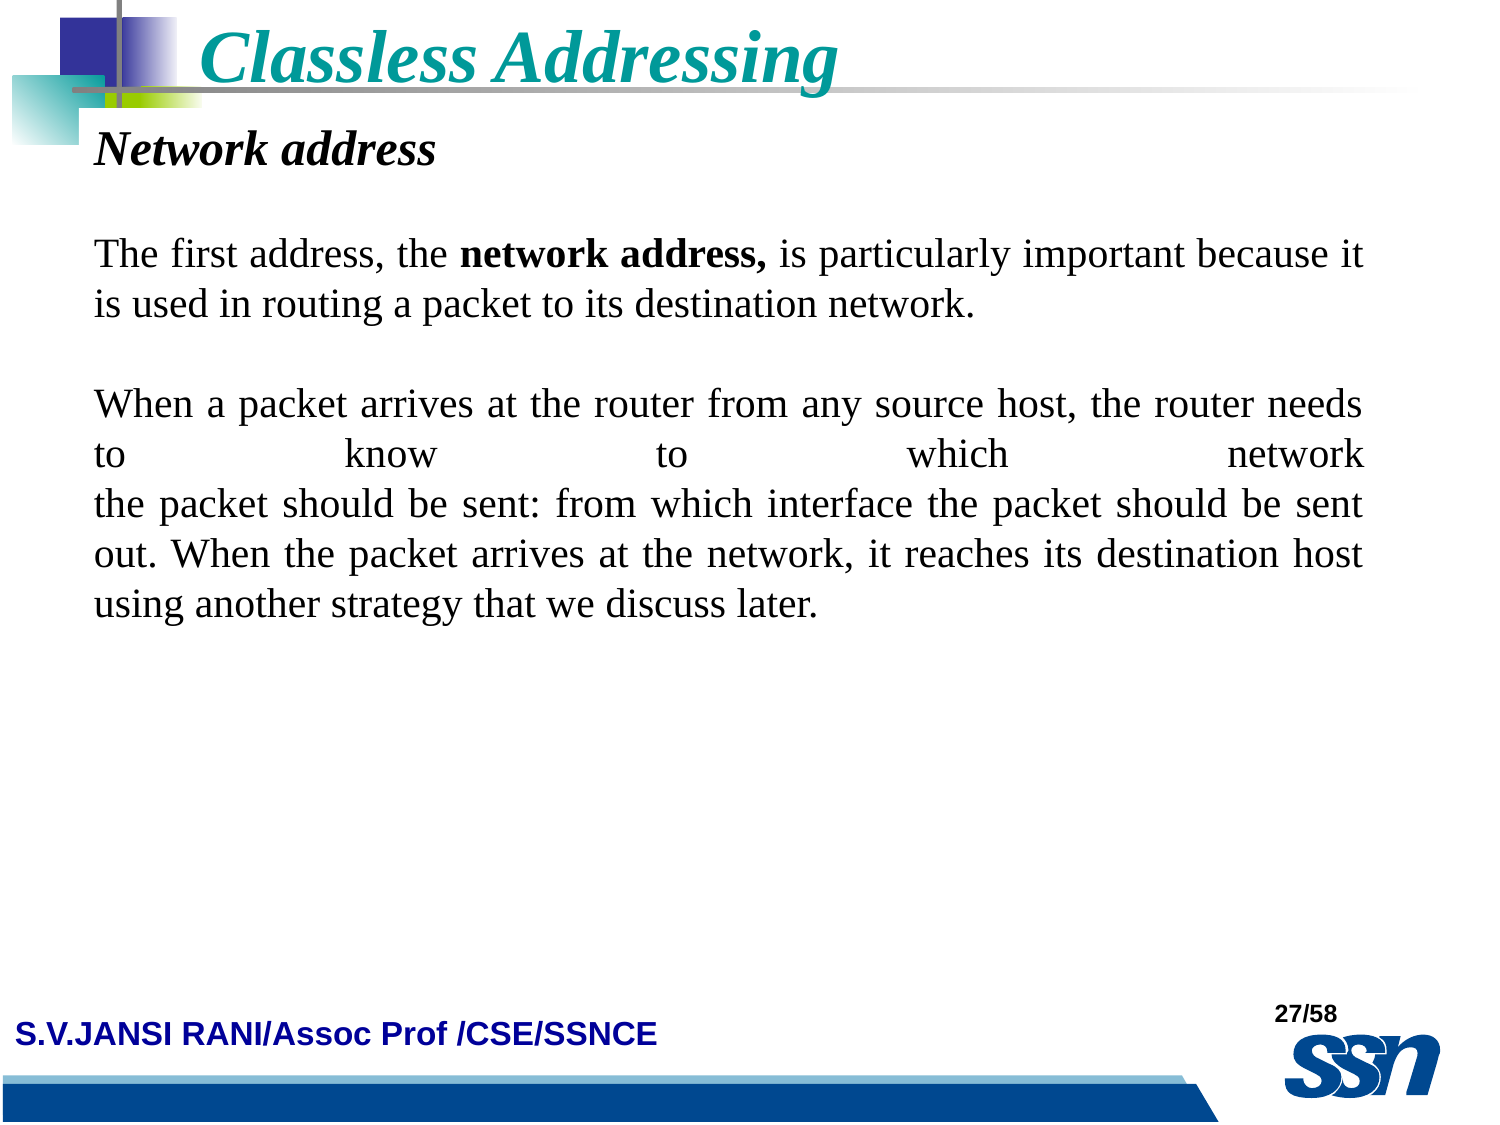

Classless Addressing

Network address

The first address, the network address, is particularly important because it is used in routing a packet to its destination network.

When a packet arrives at the router from any source host, the router needs to know to which network
the packet should be sent: from which interface the packet should be sent out. When the packet arrives at the network, it reaches its destination host using another strategy that we discuss later.